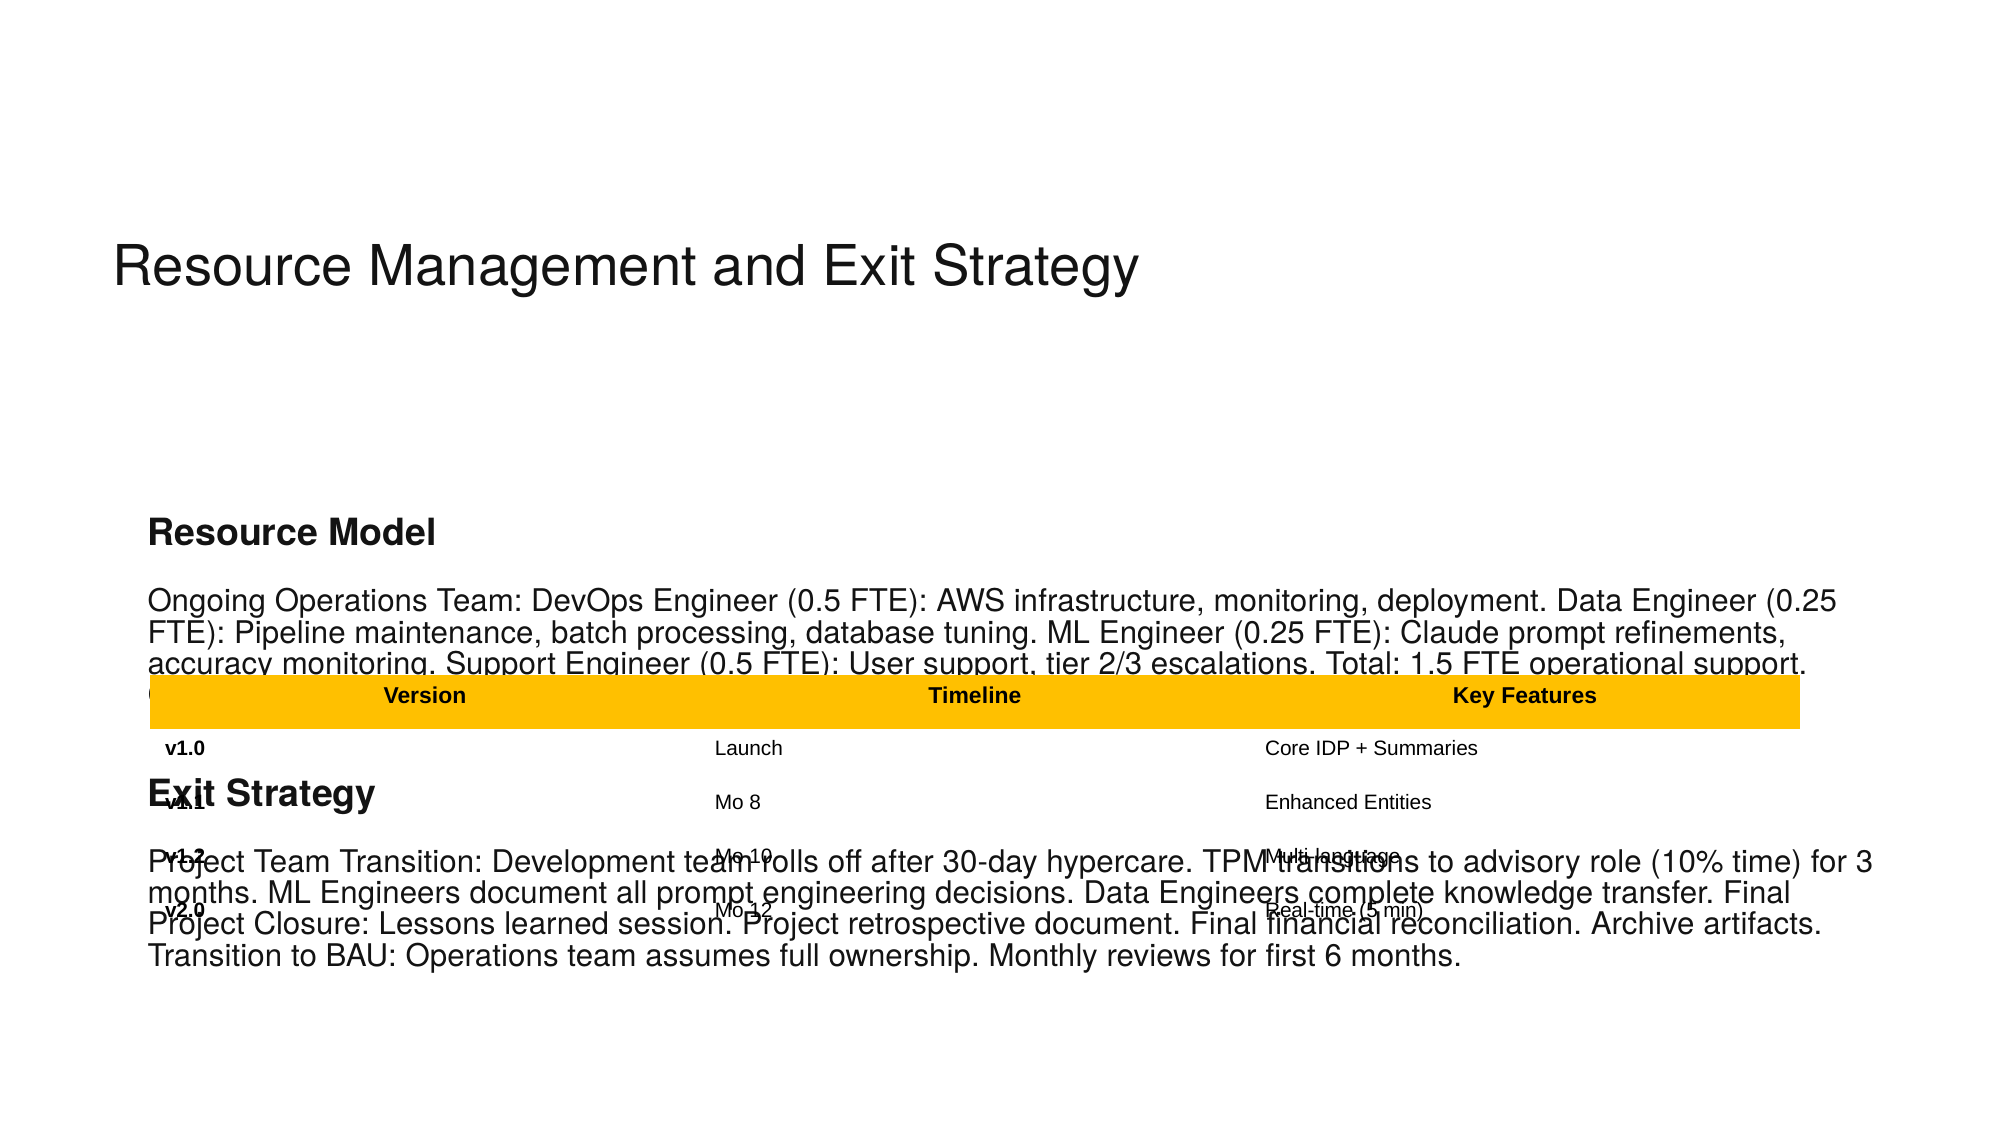

# Resource Management and Exit Strategy
Resource Model
Ongoing Operations Team: DevOps Engineer (0.5 FTE): AWS infrastructure, monitoring, deployment. Data Engineer (0.25 FTE): Pipeline maintenance, batch processing, database tuning. ML Engineer (0.25 FTE): Claude prompt refinements, accuracy monitoring. Support Engineer (0.5 FTE): User support, tier 2/3 escalations. Total: 1.5 FTE operational support. Continuous Improvement: Quarterly accuracy reviews. Bi-annual AWS cost optimization. Annual security audits.
Exit Strategy
Project Team Transition: Development team rolls off after 30-day hypercare. TPM transitions to advisory role (10% time) for 3 months. ML Engineers document all prompt engineering decisions. Data Engineers complete knowledge transfer. Final Project Closure: Lessons learned session. Project retrospective document. Final financial reconciliation. Archive artifacts. Transition to BAU: Operations team assumes full ownership. Monthly reviews for first 6 months.
| Version | Timeline | Key Features |
| --- | --- | --- |
| v1.0 | Launch | Core IDP + Summaries |
| v1.1 | Mo 8 | Enhanced Entities |
| v1.2 | Mo 10 | Multi-language |
| v2.0 | Mo 12 | Real-time (5 min) |